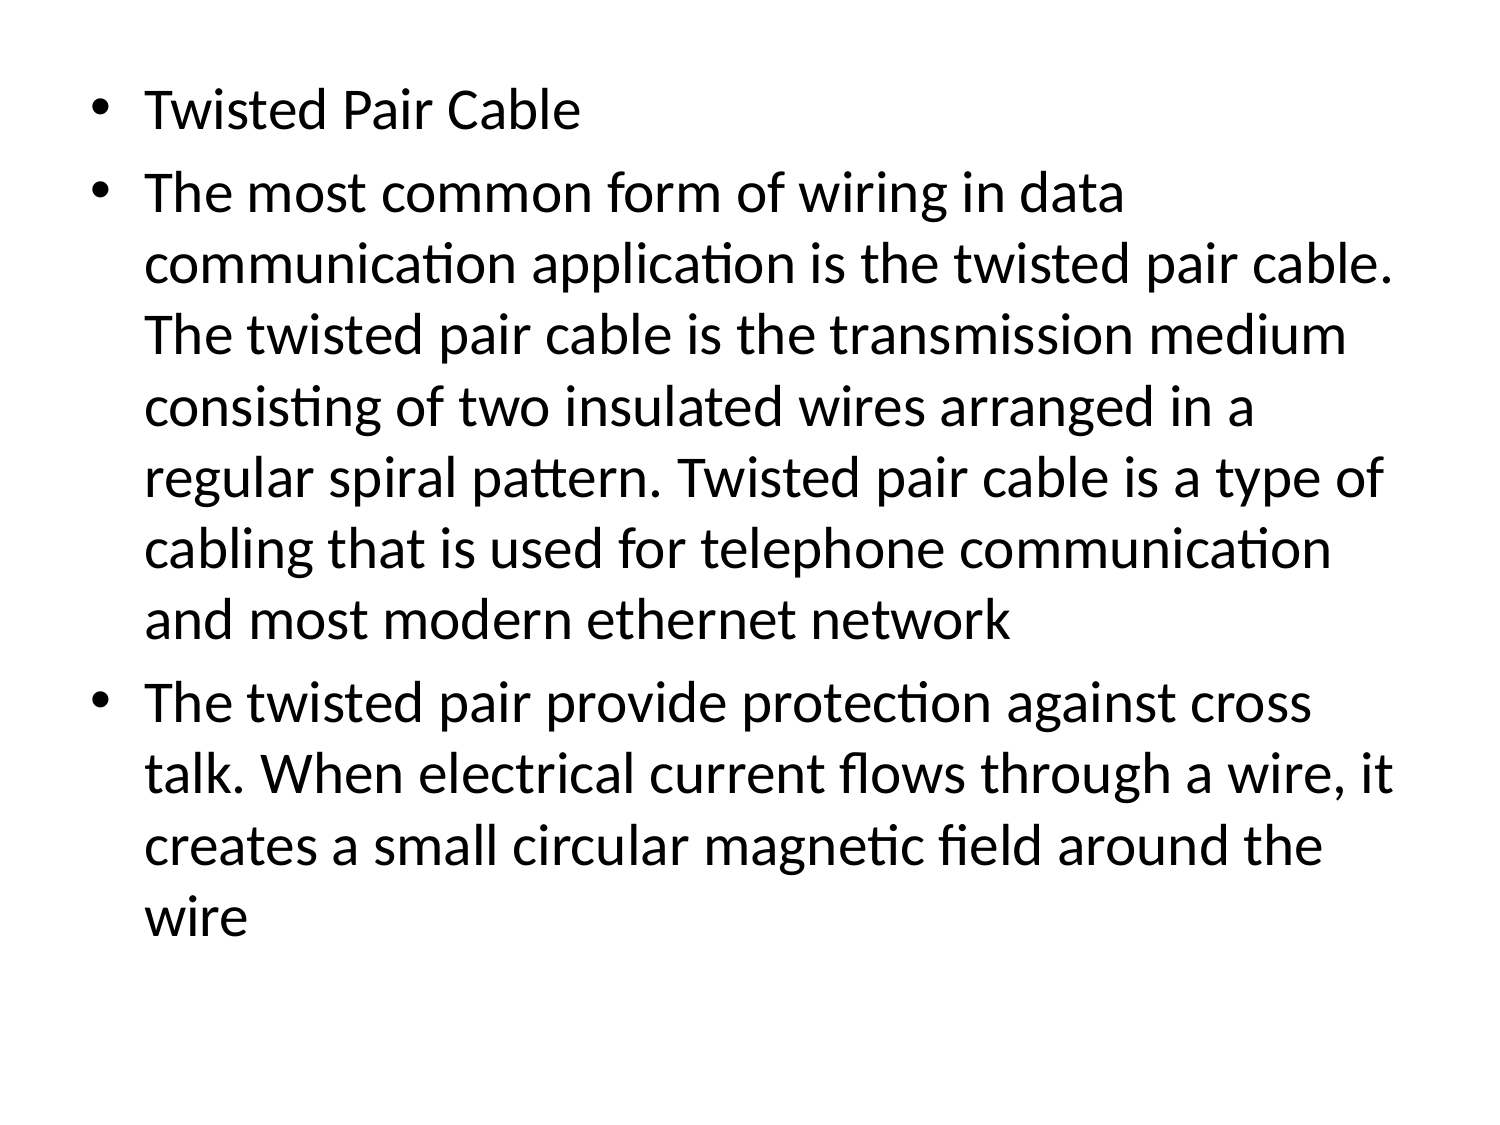

Twisted Pair Cable
The most common form of wiring in data communication application is the twisted pair cable. The twisted pair cable is the transmission medium consisting of two insulated wires arranged in a regular spiral pattern. Twisted pair cable is a type of cabling that is used for telephone communication and most modern ethernet network
The twisted pair provide protection against cross talk. When electrical current flows through a wire, it creates a small circular magnetic field around the wire